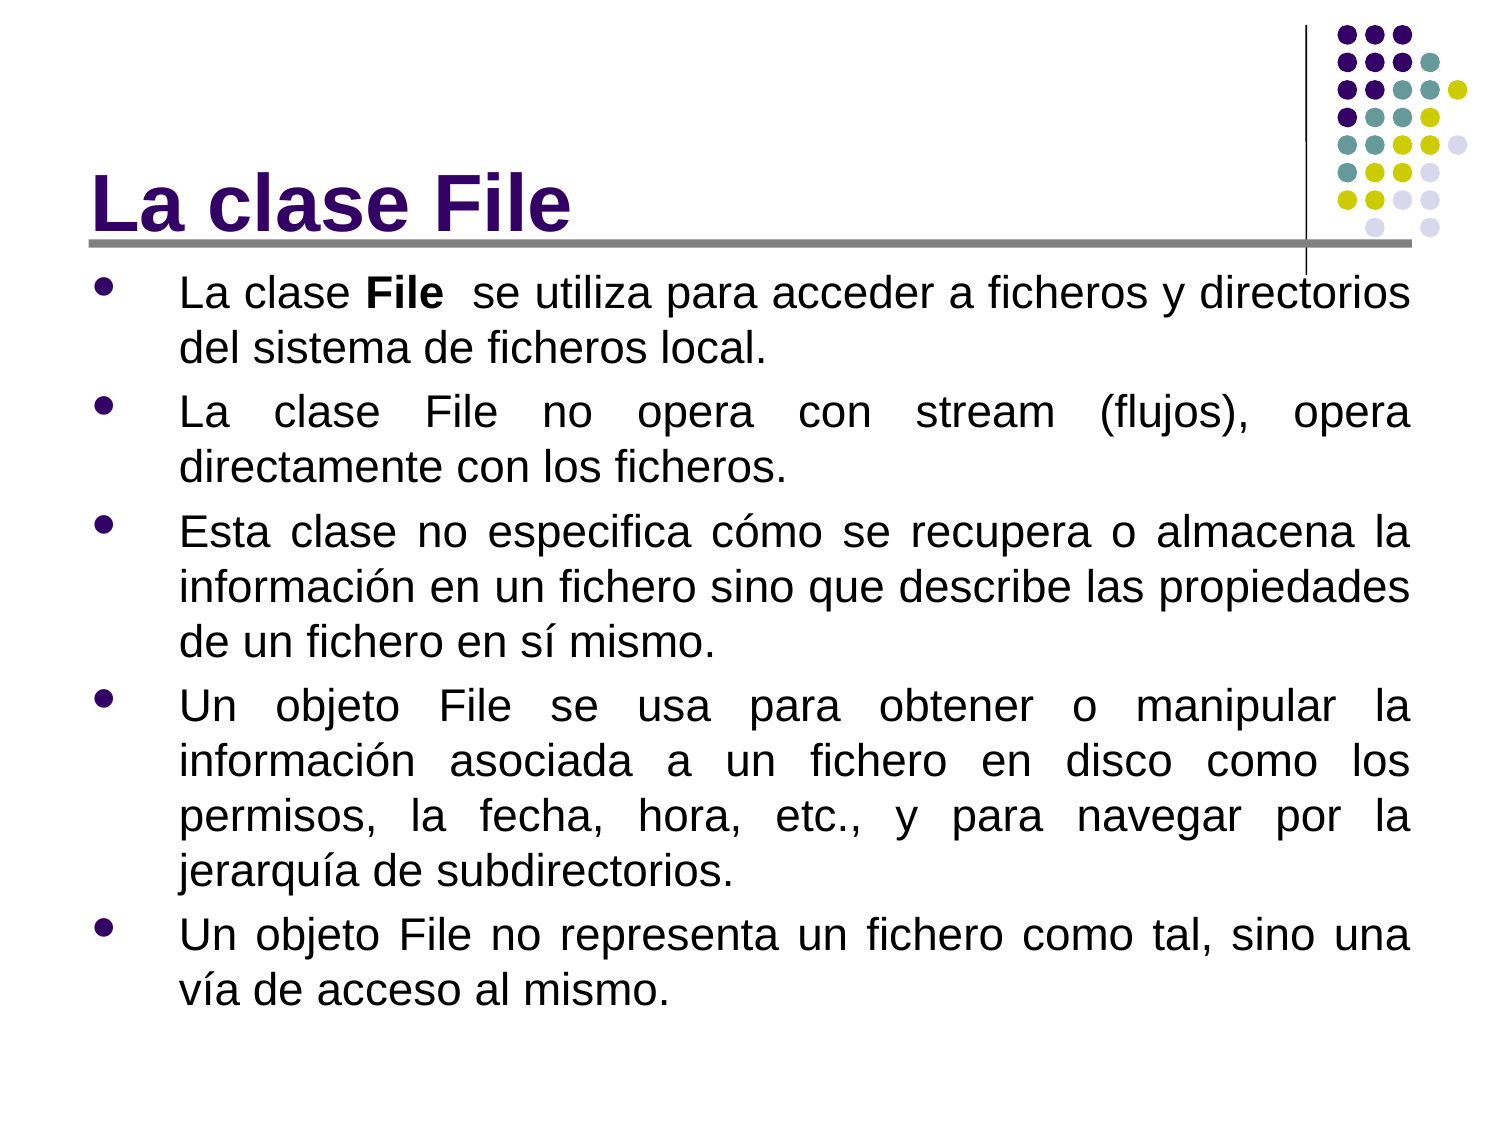

# La clase File
La clase File  se utiliza para acceder a ficheros y directorios del sistema de ficheros local.
La clase File no opera con stream (flujos), opera directamente con los ficheros.
Esta clase no especifica cómo se recupera o almacena la información en un fichero sino que describe las propiedades de un fichero en sí mismo.
Un objeto File se usa para obtener o manipular la información asociada a un fichero en disco como los permisos, la fecha, hora, etc., y para navegar por la jerarquía de subdirectorios.
Un objeto File no representa un fichero como tal, sino una vía de acceso al mismo.